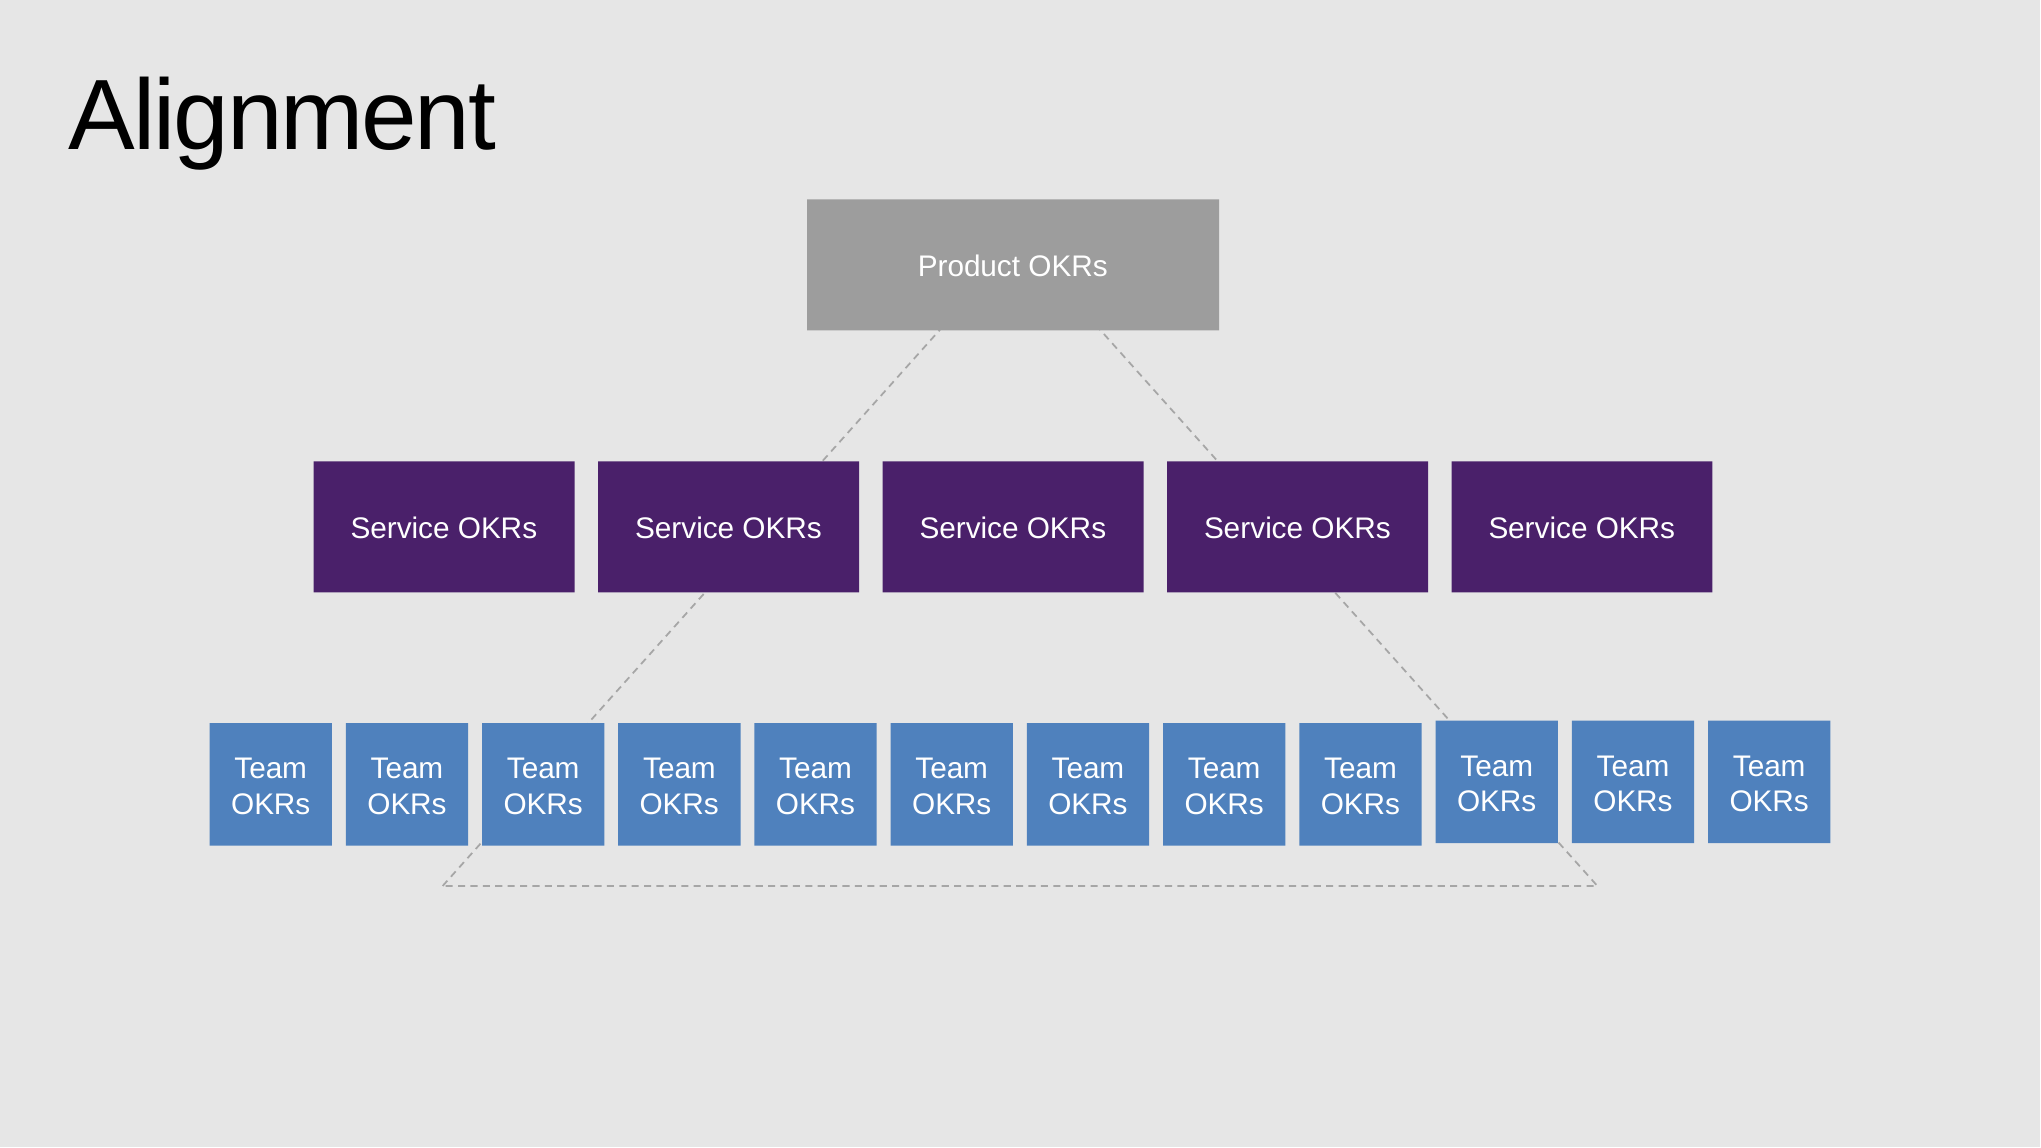

# Alignment
Product OKRs

Service OKRs
Service OKRs
Service OKRs
Service OKRs
Service OKRs
Team OKRs
Team OKRs
Team OKRs
Team OKRs
Team OKRs
Team OKRs
Team OKRs
Team OKRs
Team OKRs
Team OKRs
Team OKRs
Team OKRs